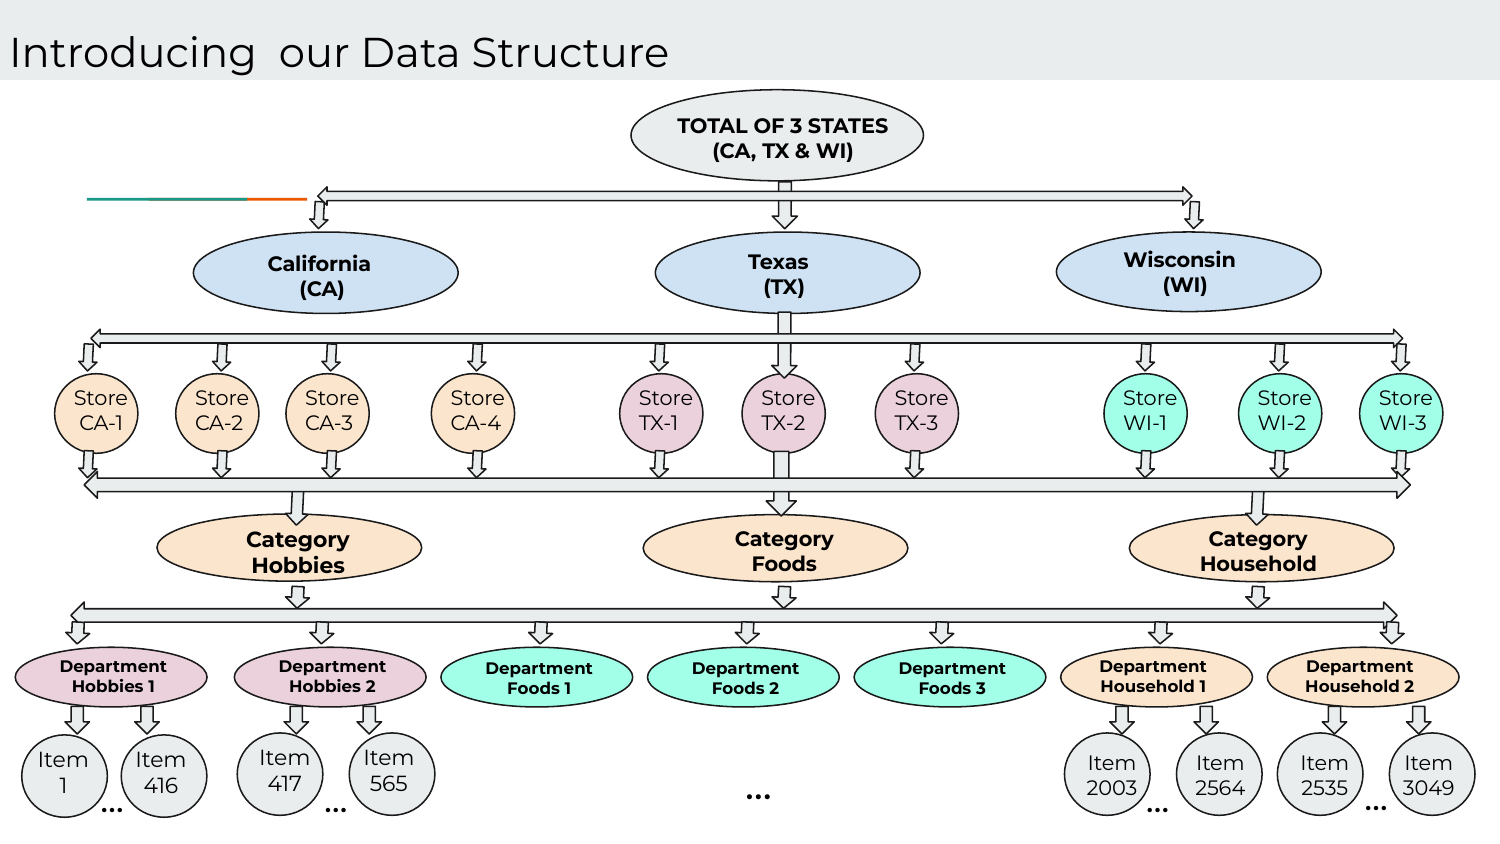

# Introducing  our Data Structure

TOTAL OF 3 STATES
(CA, TX & WI)

Wisconsin
(WI)

Texas
(TX)
California  (CA)

Store
 CA-1
Store
CA-2
Store
CA-3
Store
CA-4
Store
TX-1
Store
TX-2
Store
TX-3
Store
WI-1
Store
WI-2
Store
WI-3

Category
Hobbies
Category
Foods
Category
Household

Department
Household 1
Department
Household 2
Department
Hobbies 1
Department
Hobbies 2
Department
Foods 1
Department
Foods 2
Department
Foods 3

Item
417
Item
565
Item
1
Item
416

Item
2535

Item
2564
Item
2003
Item
3049
…
…
…
…
…